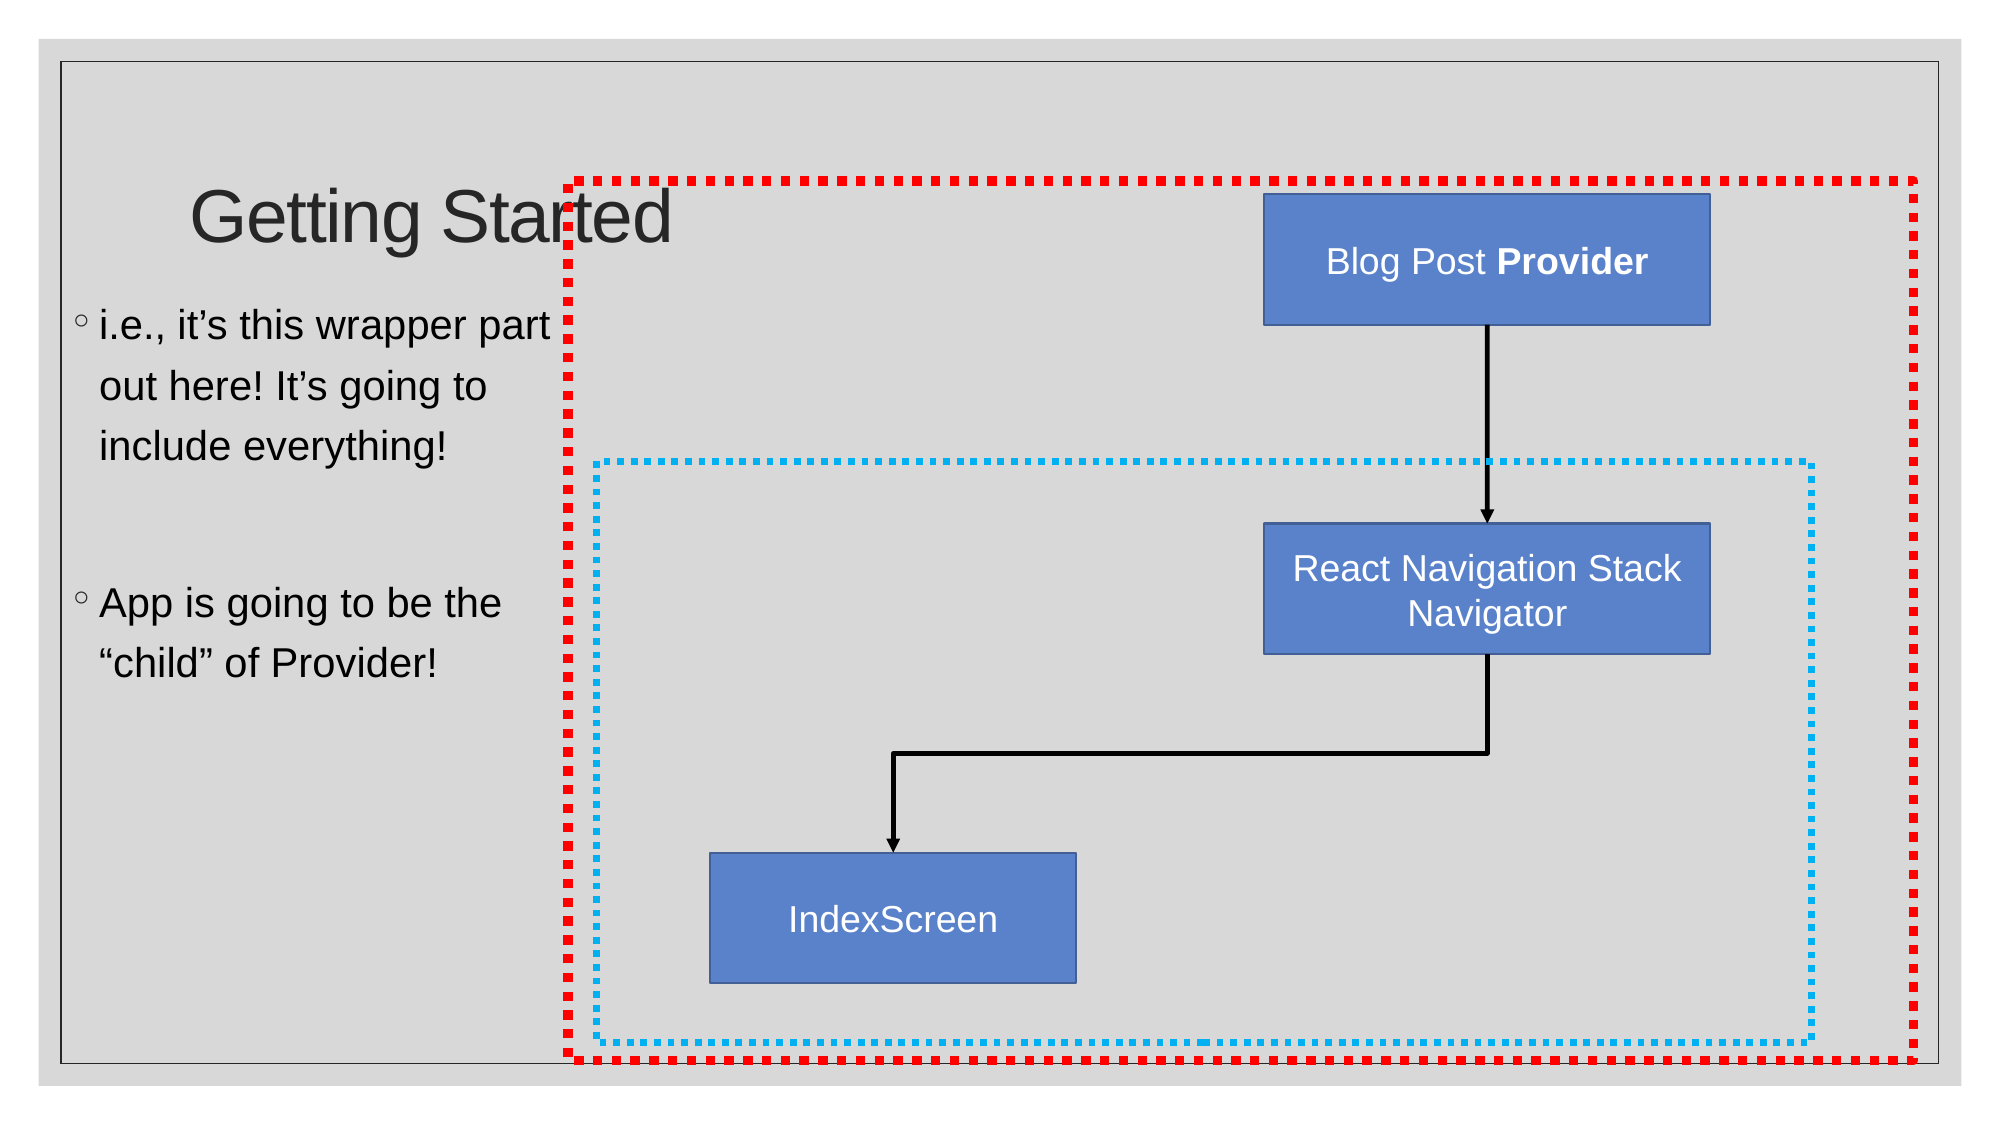

# Getting Started

Blog Post Provider
i.e., it’s this wrapper part out here! It’s going to include everything!

App is going to be the “child” of Provider!

React Navigation Stack Navigator
IndexScreen